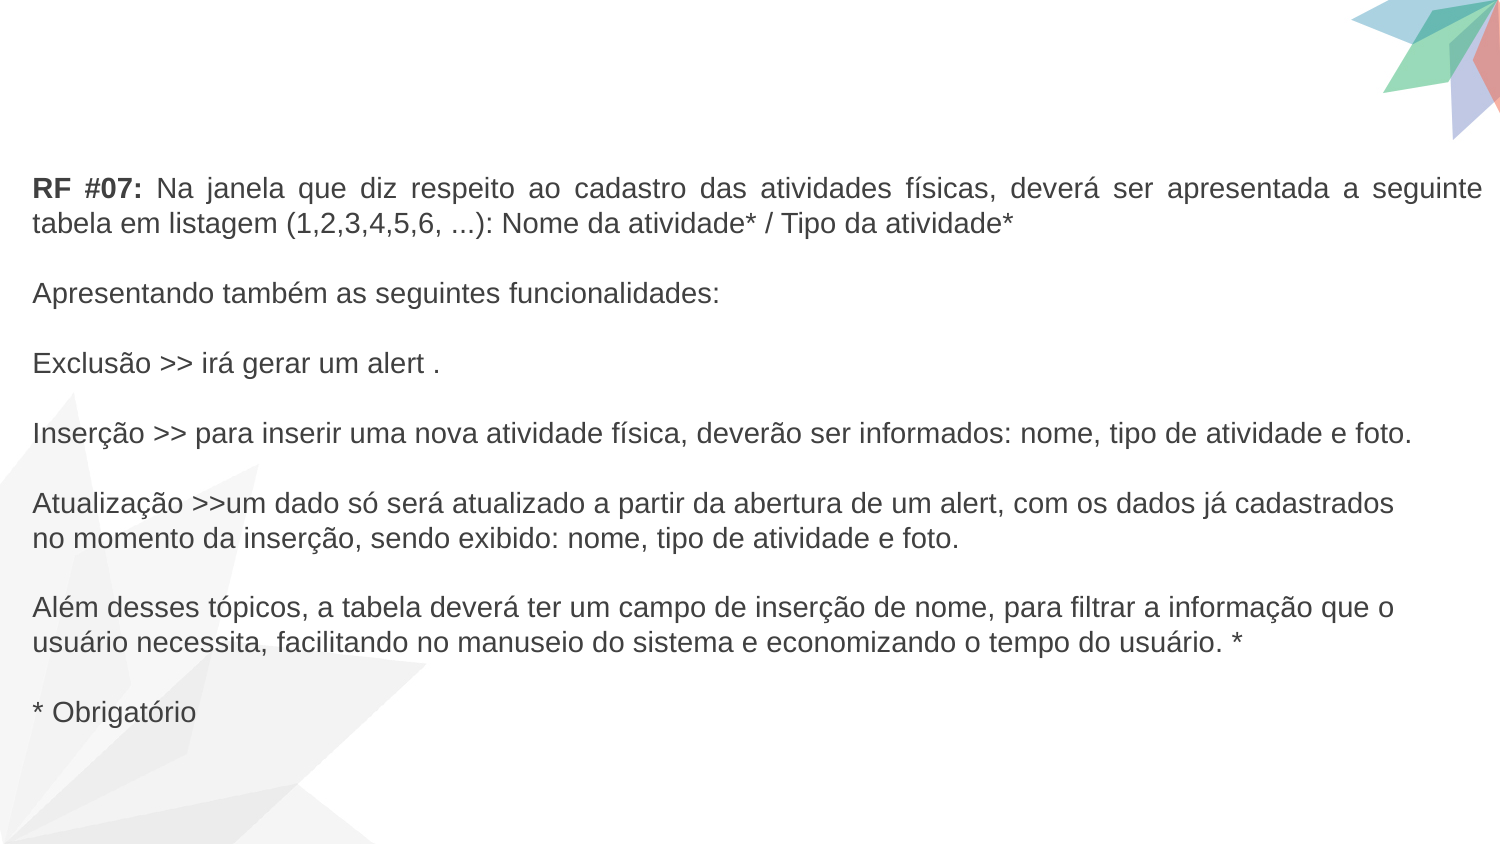

RF #07: Na janela que diz respeito ao cadastro das atividades físicas, deverá ser apresentada a seguinte tabela em listagem (1,2,3,4,5,6, ...): Nome da atividade* / Tipo da atividade*

Apresentando também as seguintes funcionalidades:

Exclusão >> irá gerar um alert .

Inserção >> para inserir uma nova atividade física, deverão ser informados: nome, tipo de atividade e foto.

Atualização >>um dado só será atualizado a partir da abertura de um alert, com os dados já cadastrados
no momento da inserção, sendo exibido: nome, tipo de atividade e foto.

Além desses tópicos, a tabela deverá ter um campo de inserção de nome, para filtrar a informação que o
usuário necessita, facilitando no manuseio do sistema e economizando o tempo do usuário. *

* Obrigatório